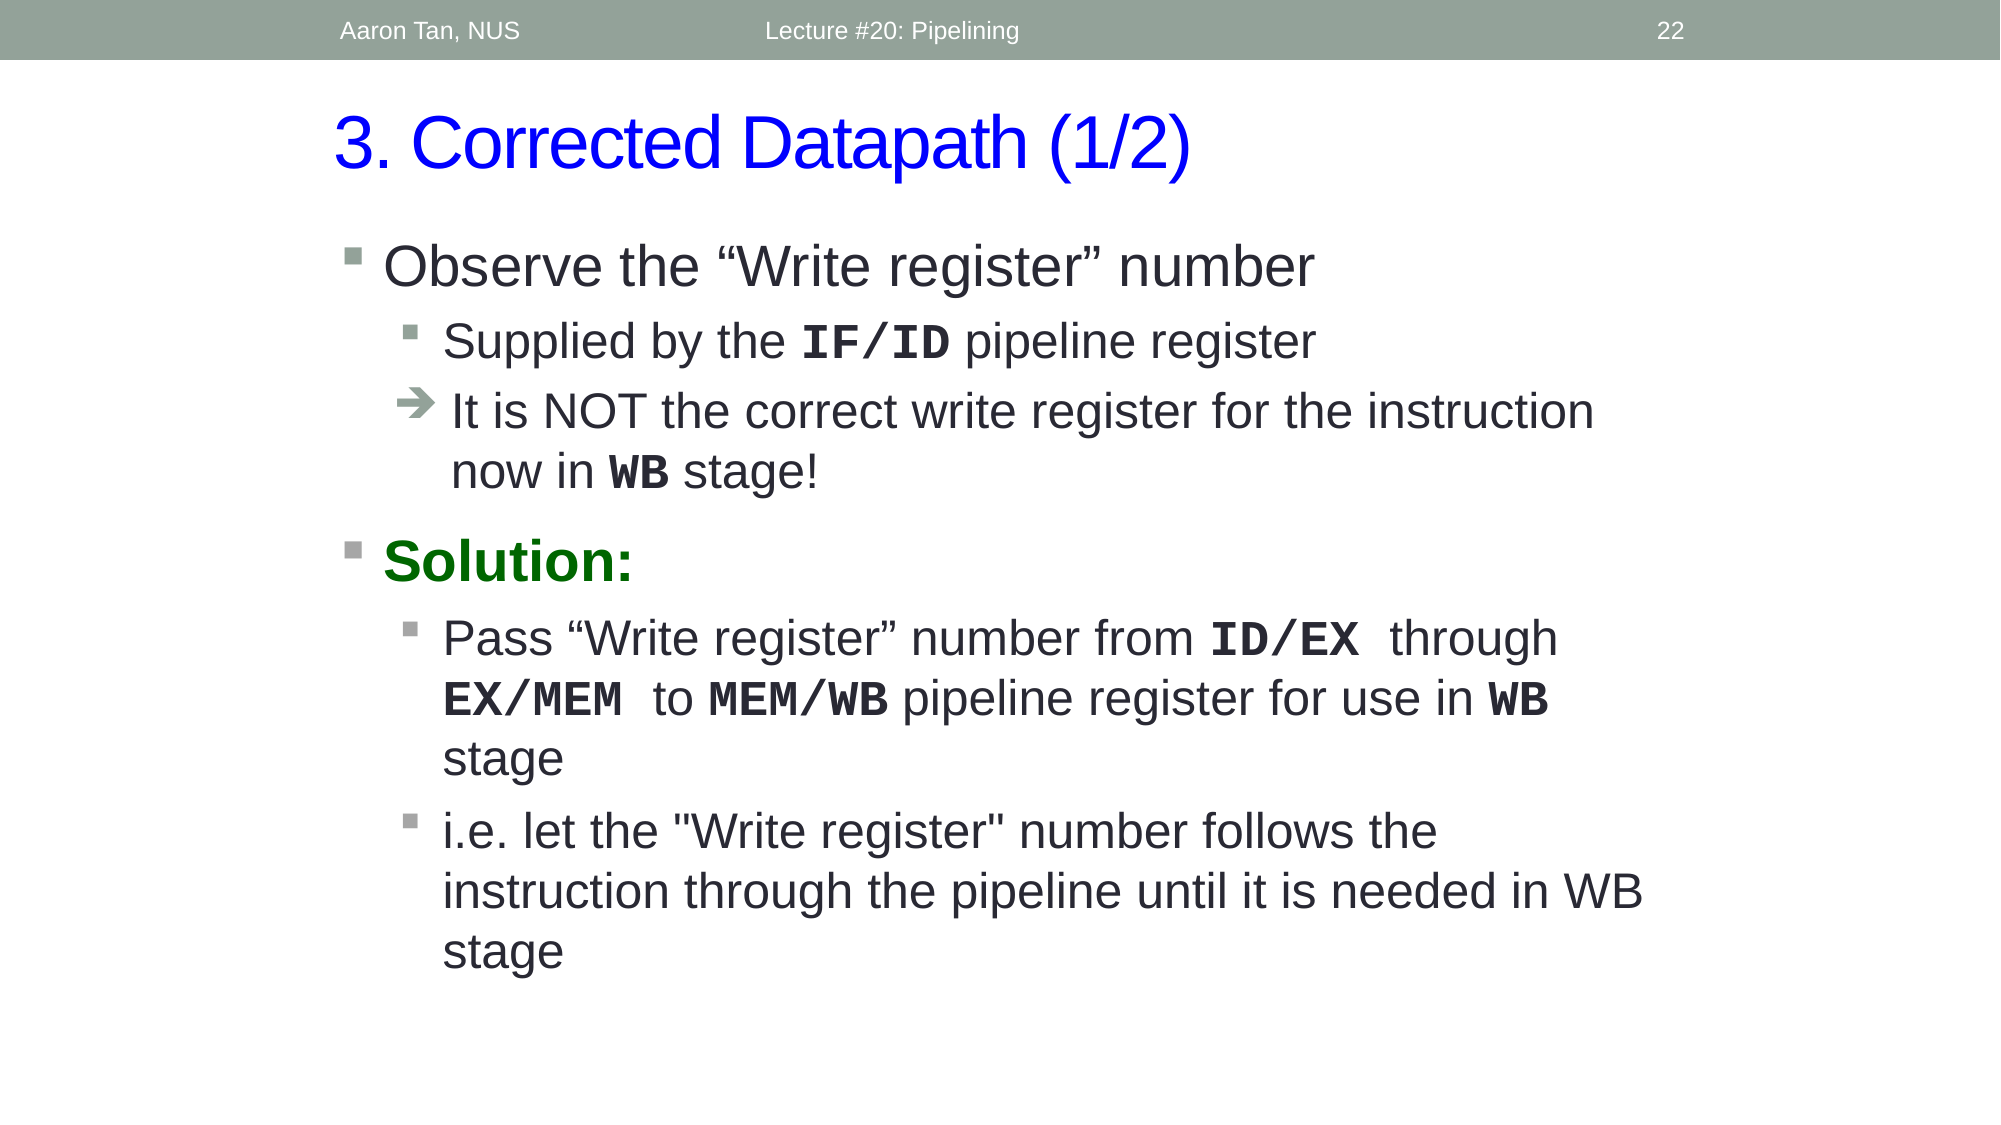

Aaron Tan, NUS
Lecture #20: Pipelining
22
# 3. Corrected Datapath (1/2)
Observe the “Write register” number
Supplied by the IF/ID pipeline register
It is NOT the correct write register for the instruction now in WB stage!
Solution:
Pass “Write register” number from ID/EX through EX/MEM to MEM/WB pipeline register for use in WB stage
i.e. let the "Write register" number follows the instruction through the pipeline until it is needed in WB stage